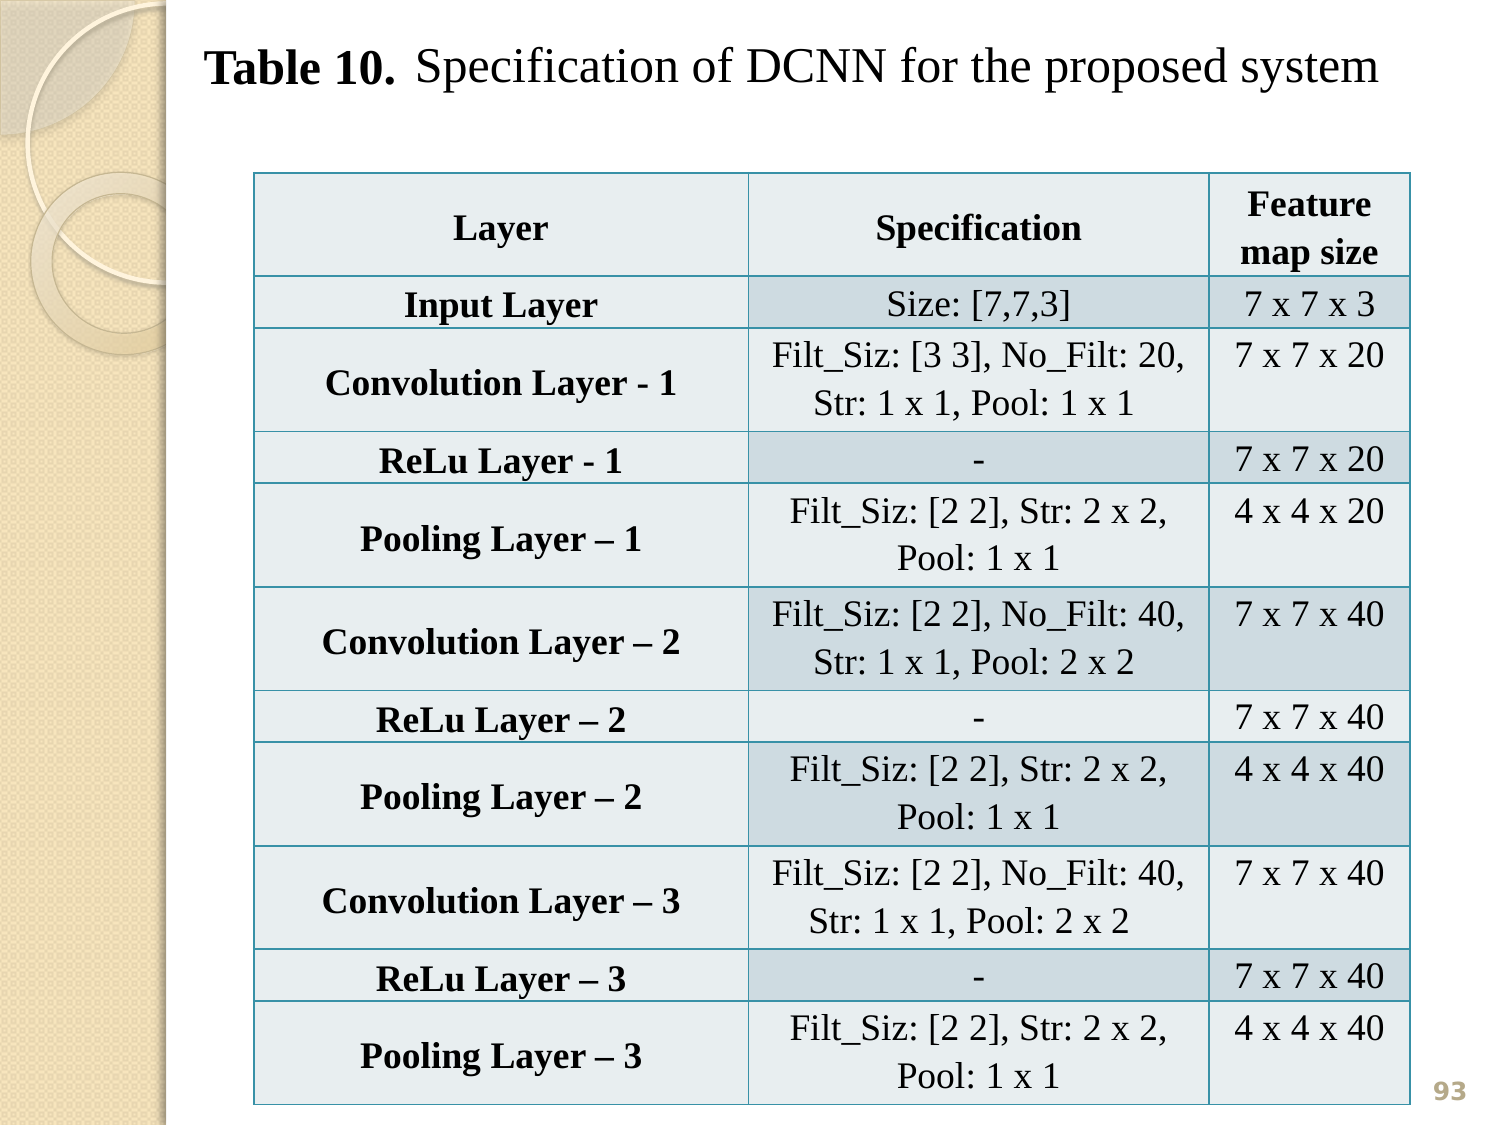

Specification of DCNN for the proposed system
Table 10.
| Layer | Specification | Feature map size |
| --- | --- | --- |
| Input Layer | Size: [7,7,3] | 7 x 7 x 3 |
| Convolution Layer - 1 | Filt\_Siz: [3 3], No\_Filt: 20, Str: 1 x 1, Pool: 1 x 1 | 7 x 7 x 20 |
| ReLu Layer - 1 | - | 7 x 7 x 20 |
| Pooling Layer – 1 | Filt\_Siz: [2 2], Str: 2 x 2, Pool: 1 x 1 | 4 x 4 x 20 |
| Convolution Layer – 2 | Filt\_Siz: [2 2], No\_Filt: 40, Str: 1 x 1, Pool: 2 x 2 | 7 x 7 x 40 |
| ReLu Layer – 2 | - | 7 x 7 x 40 |
| Pooling Layer – 2 | Filt\_Siz: [2 2], Str: 2 x 2, Pool: 1 x 1 | 4 x 4 x 40 |
| Convolution Layer – 3 | Filt\_Siz: [2 2], No\_Filt: 40, Str: 1 x 1, Pool: 2 x 2 | 7 x 7 x 40 |
| ReLu Layer – 3 | - | 7 x 7 x 40 |
| Pooling Layer – 3 | Filt\_Siz: [2 2], Str: 2 x 2, Pool: 1 x 1 | 4 x 4 x 40 |
93